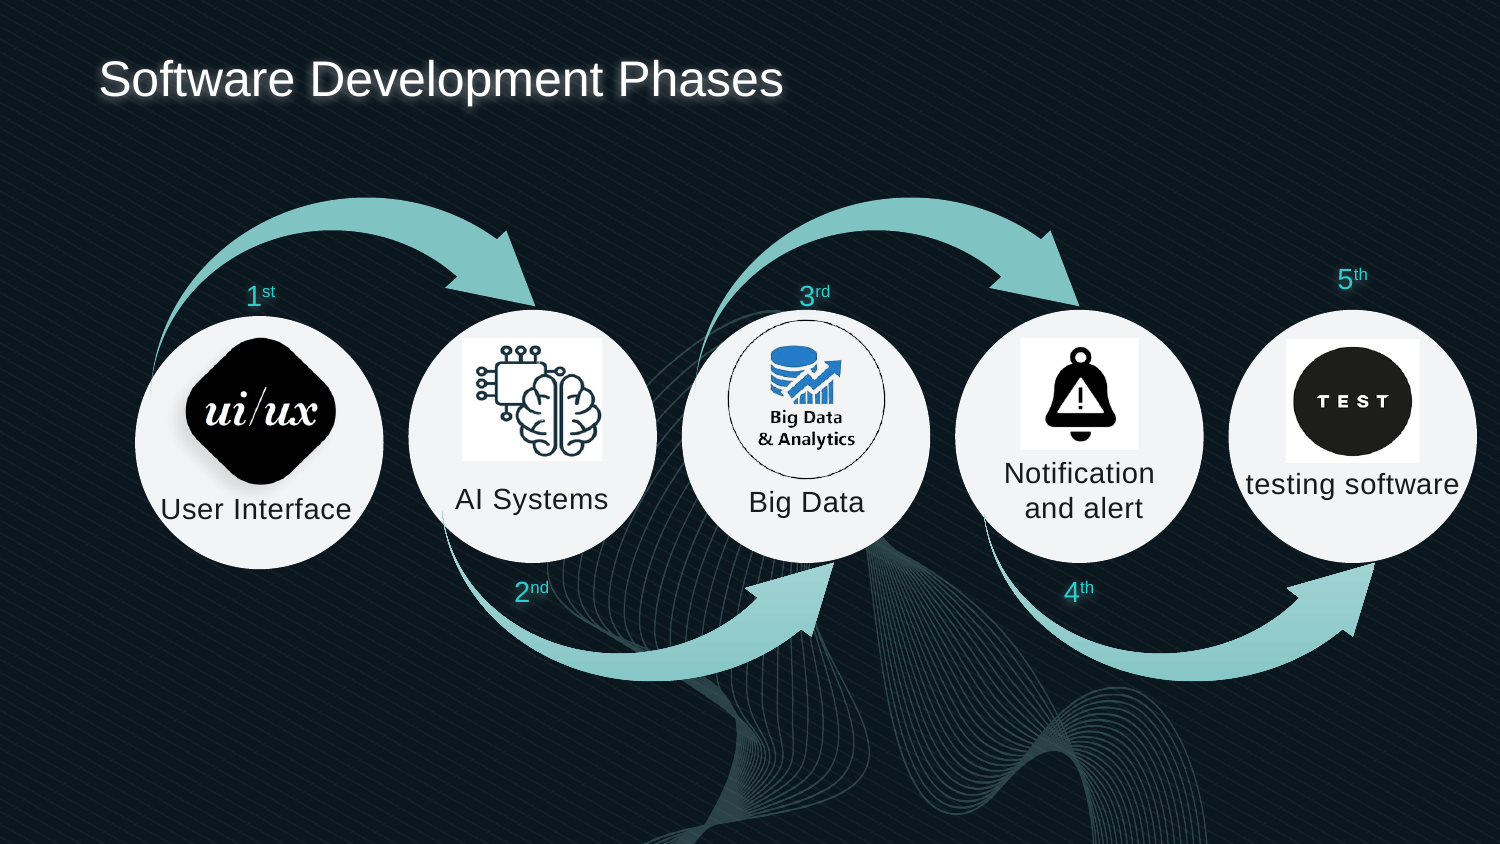

# Software Development Phases

5th
3rd
1st

AI Systems
User Interface
Notification
 and alert
testing software
Big Data

2nd
4th